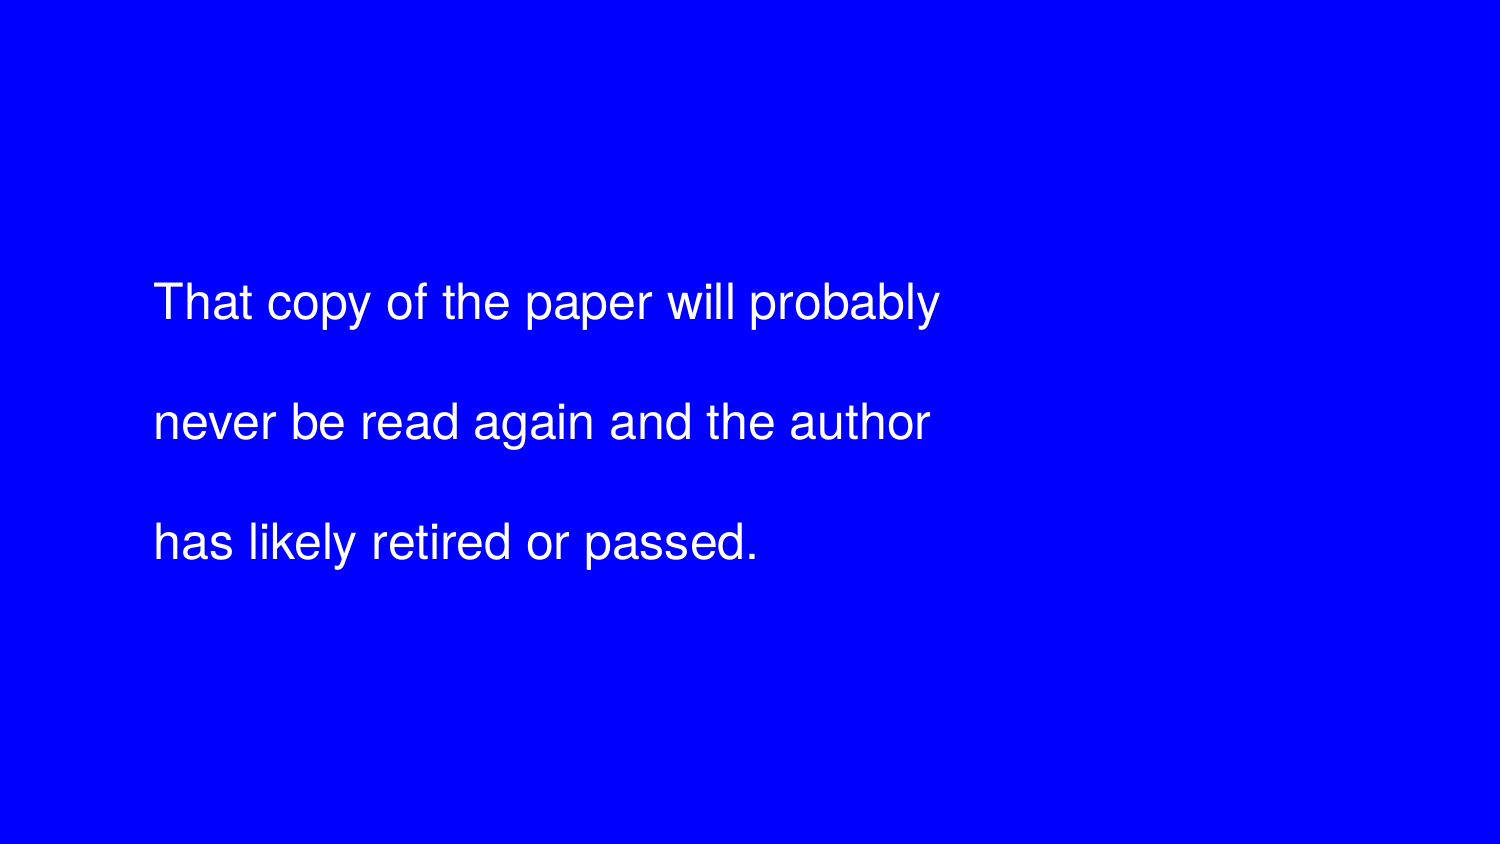

That copy of the paper will probably never be read again and the author has likely retired or passed.